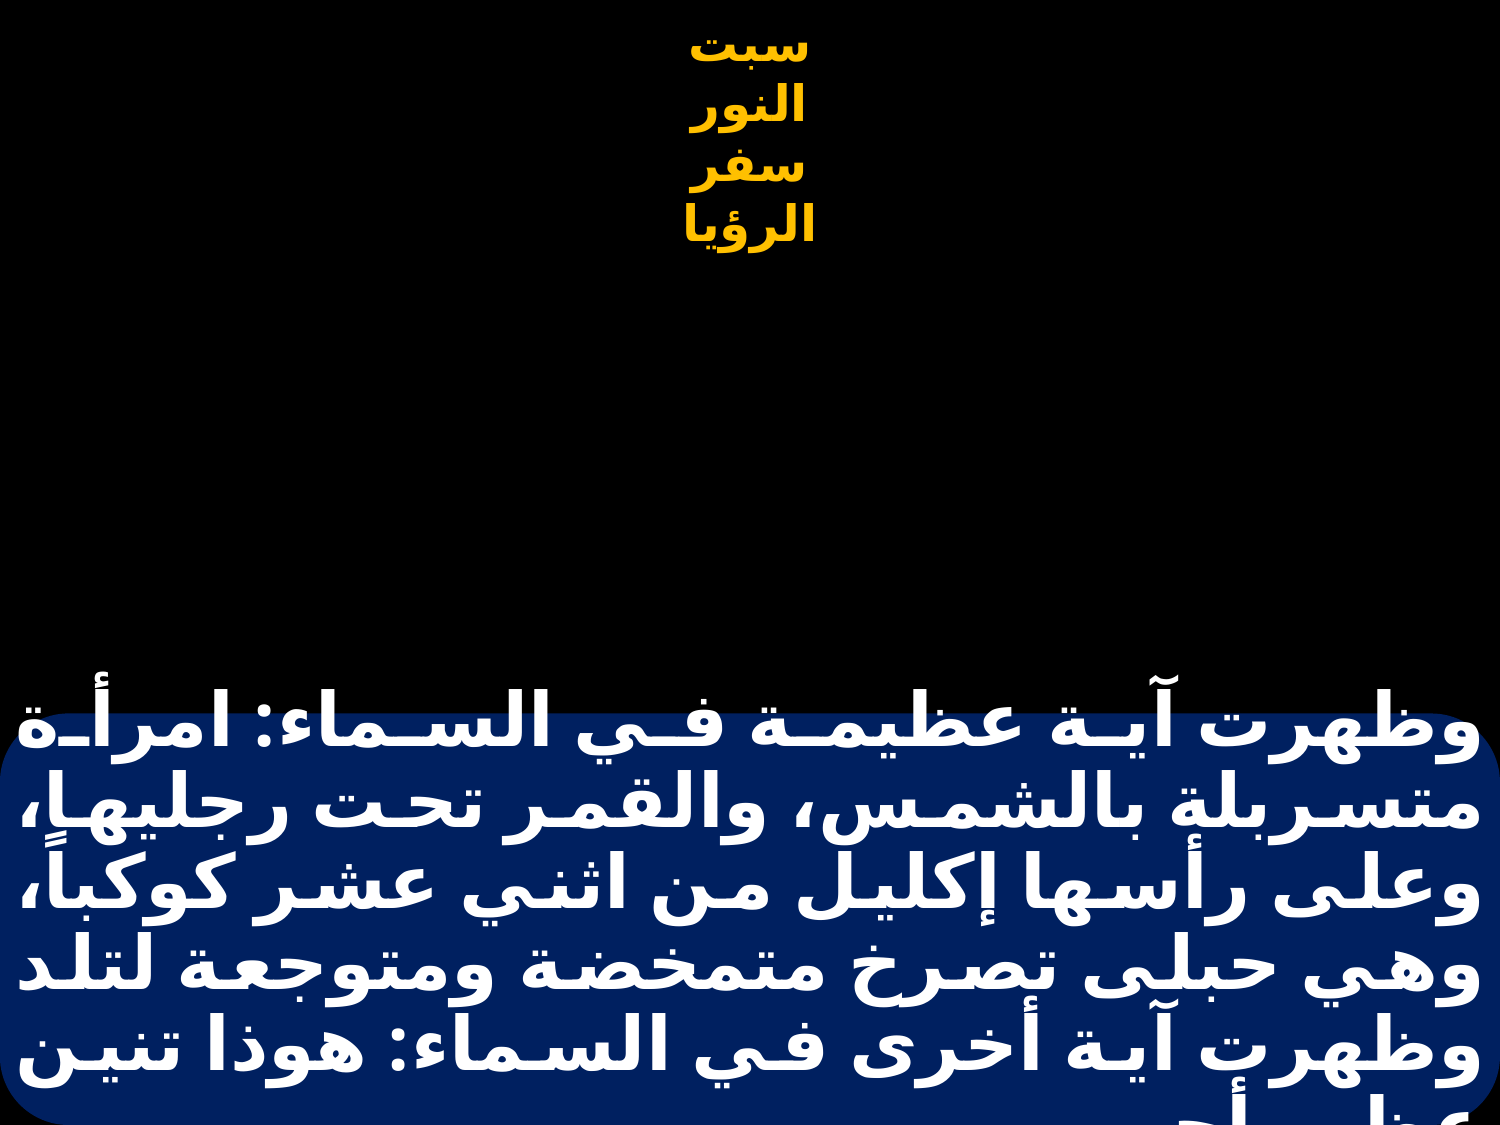

# وظهرت آية عظيمة في السماء: امرأة متسربلة بالشمس، والقمر تحت رجليها، وعلى رأسها إكليل من اثني عشر كوكباً، وهي حبلى تصرخ متمخضة ومتوجعة لتلد وظهرت آية أخرى في السماء: هوذا تنين عظيم أحمر